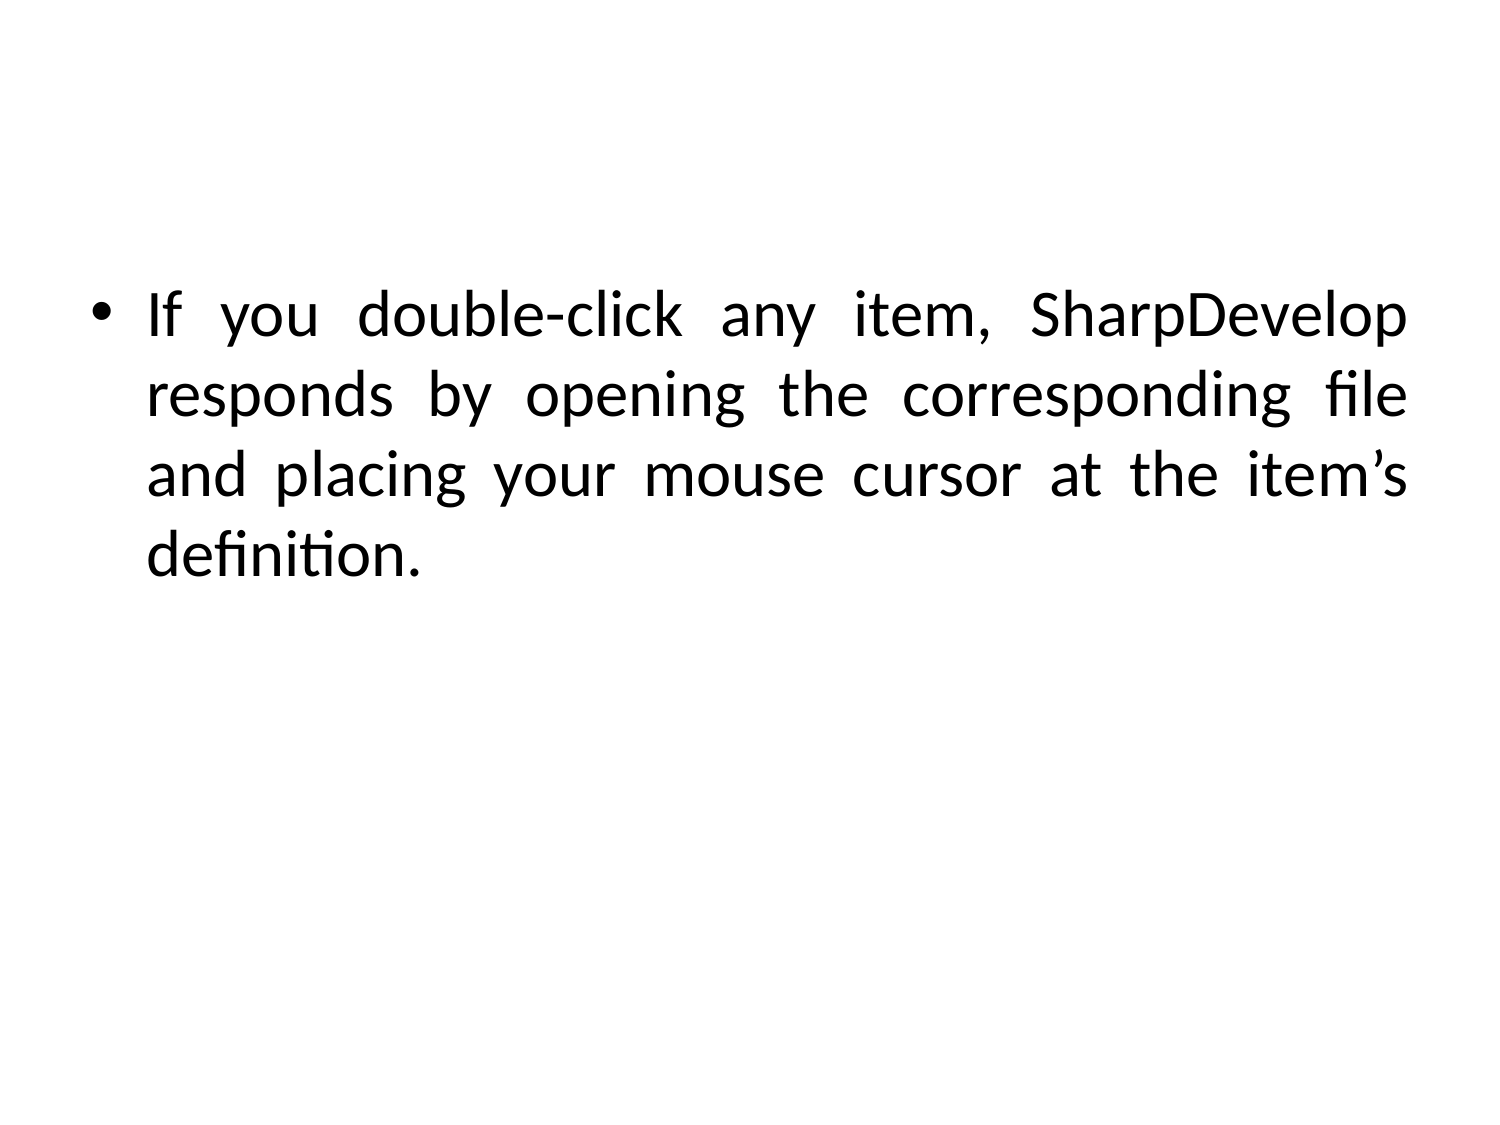

#
If you double-click any item, SharpDevelop responds by opening the corresponding file and placing your mouse cursor at the item’s definition.